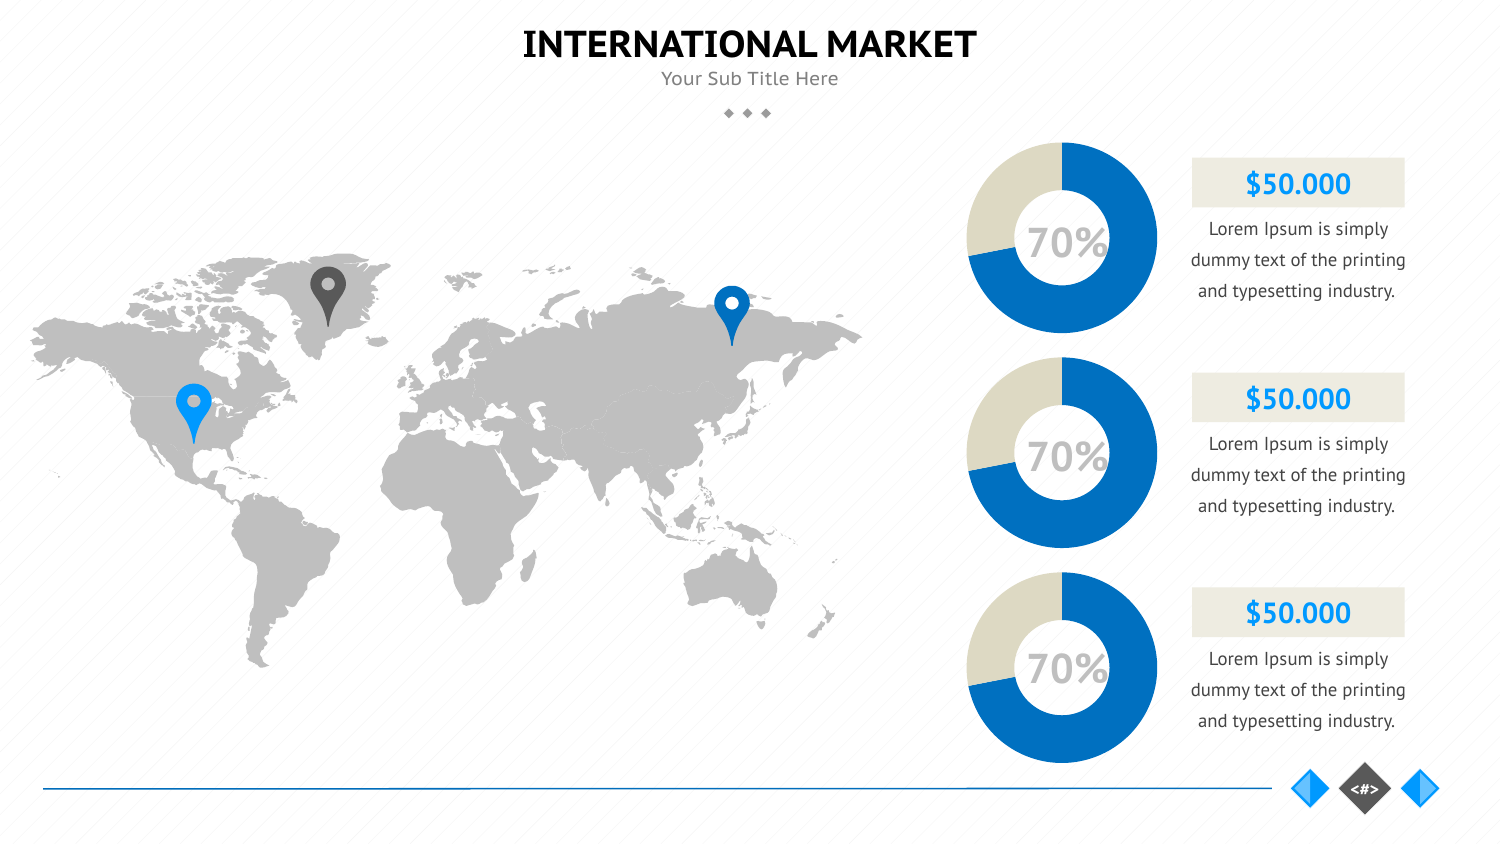

# INTERNATIONAL MARKET

### Chart

| Category | Sales |
|---|---|
| 1st Qtr | 8.2 |
| 2nd Qtr | 3.2 |
$50.000
Lorem Ipsum is simply dummy text of the printing and typesetting industry.
70%

### Chart

| Category | Sales |
|---|---|
| 1st Qtr | 8.2 |
| 2nd Qtr | 3.2 |
$50.000
Lorem Ipsum is simply dummy text of the printing and typesetting industry.

70%

### Chart

| Category | Sales |
|---|---|
| 1st Qtr | 8.2 |
| 2nd Qtr | 3.2 |
$50.000
Lorem Ipsum is simply dummy text of the printing and typesetting industry.
70%
48